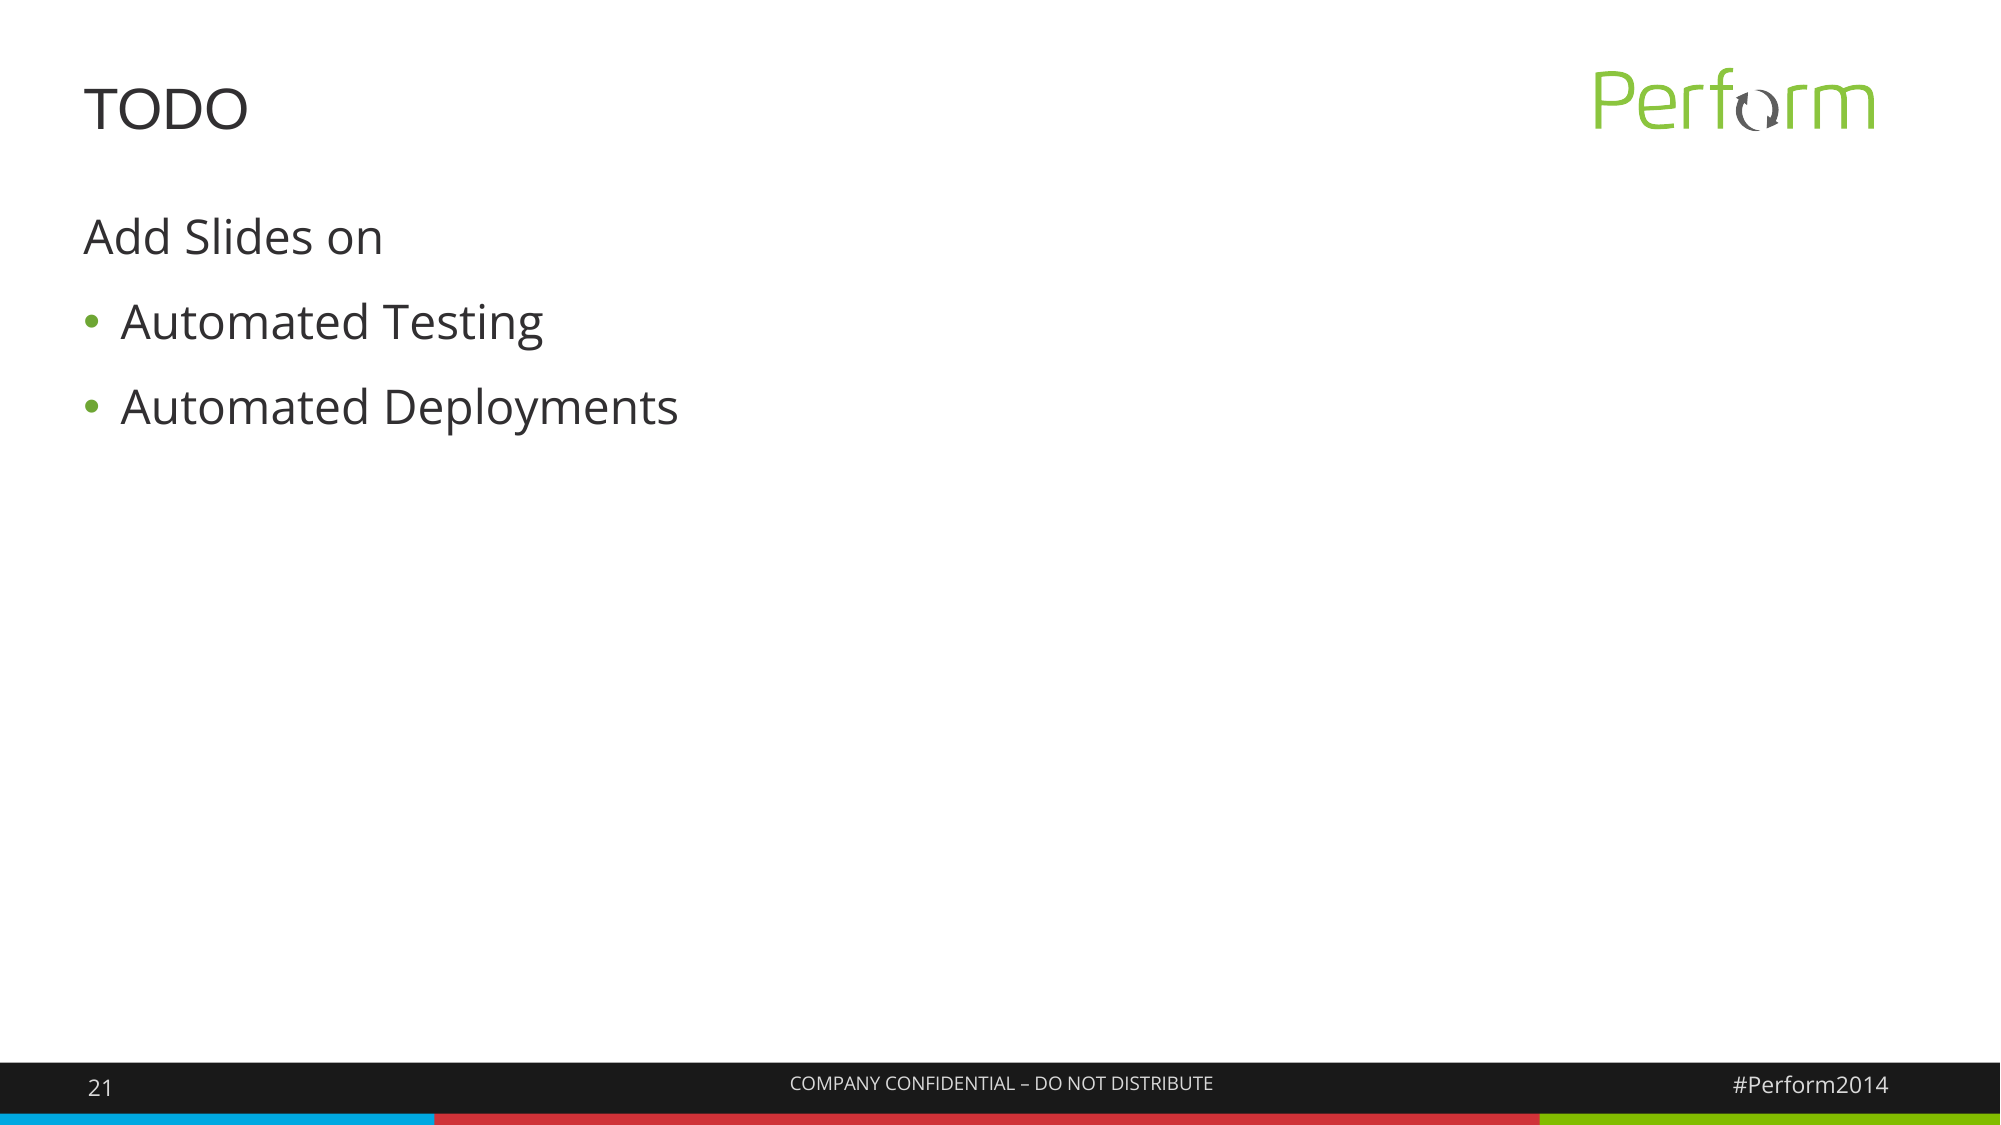

# TODO
Add Slides on
Automated Testing
Automated Deployments